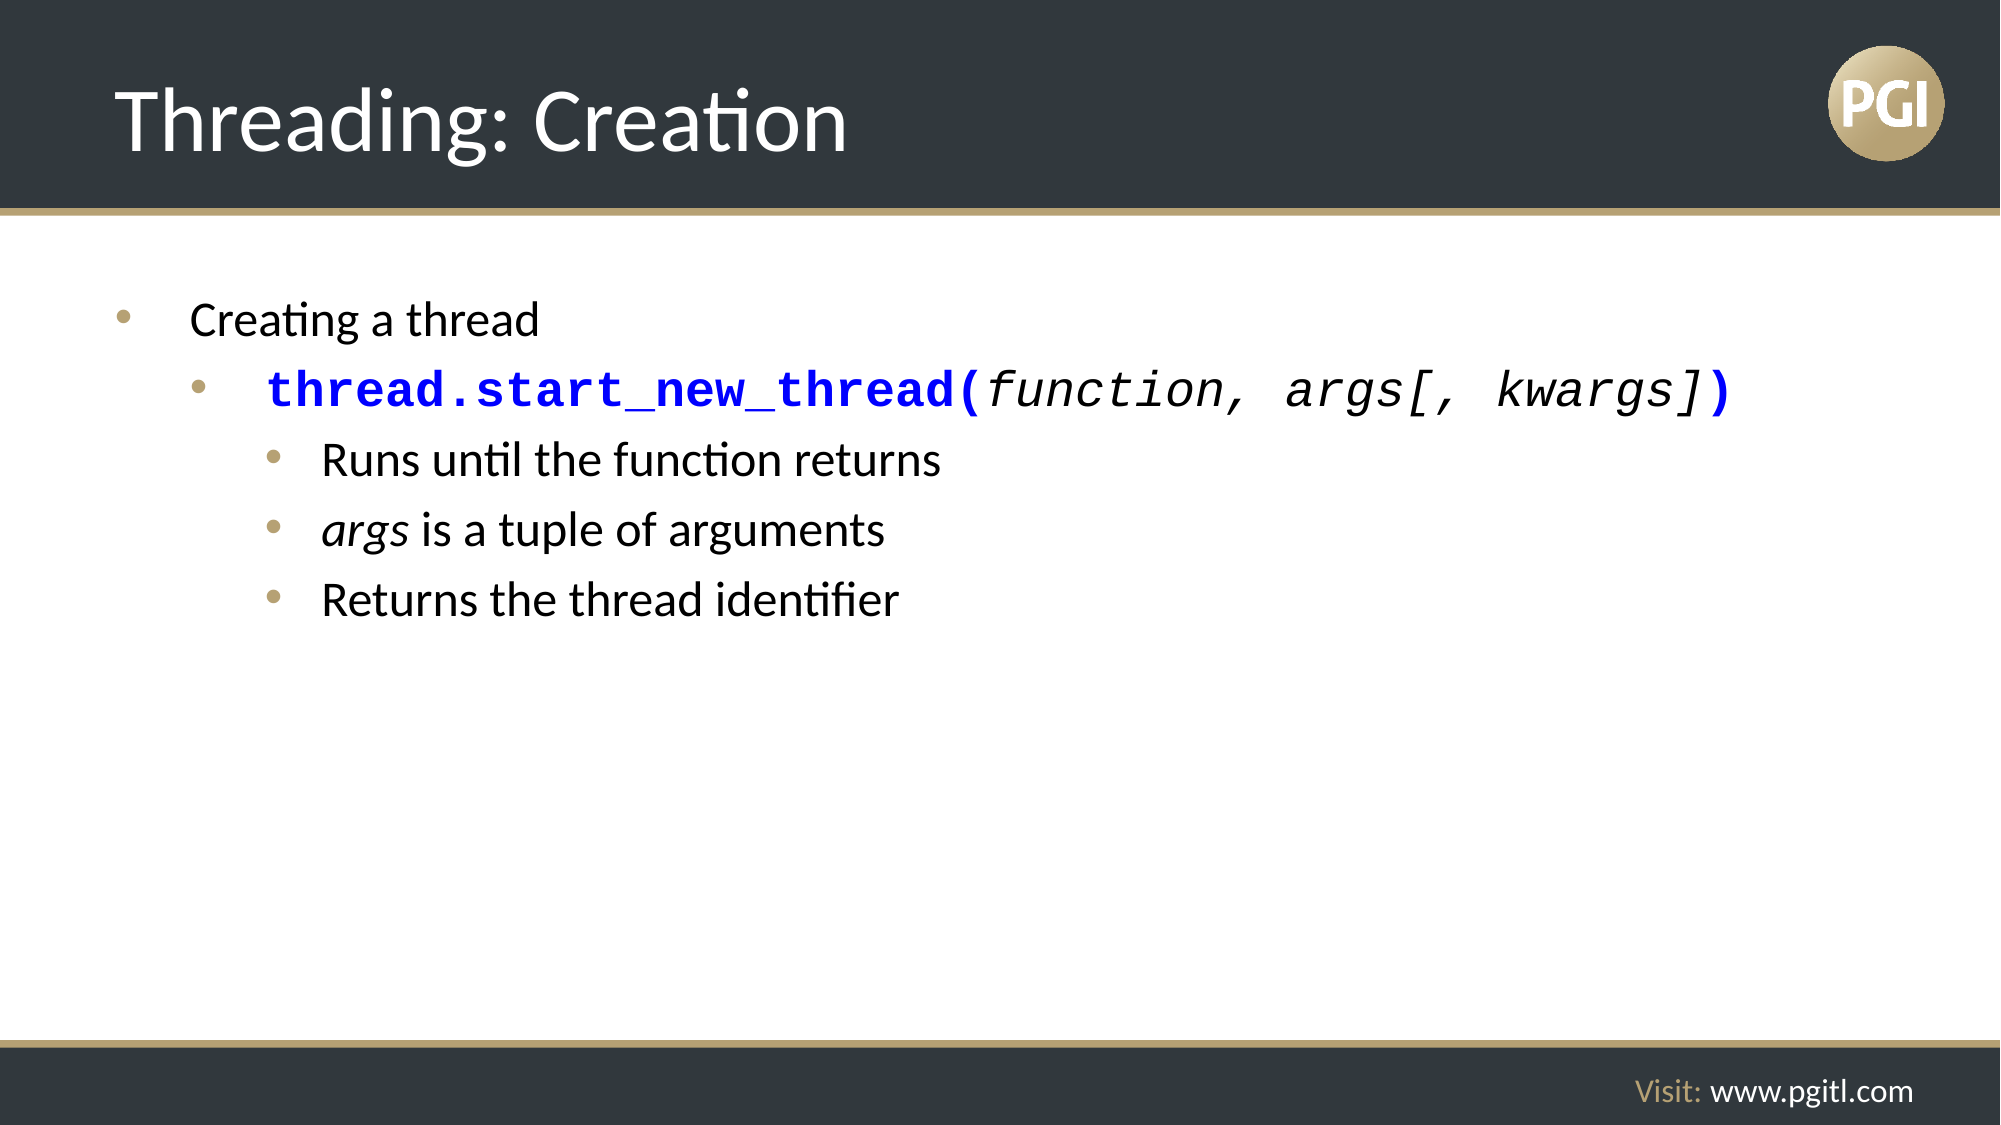

# Threading: Creation
Creating a thread
thread.start_new_thread(function, args[, kwargs])
Runs until the function returns
args is a tuple of arguments
Returns the thread identifier